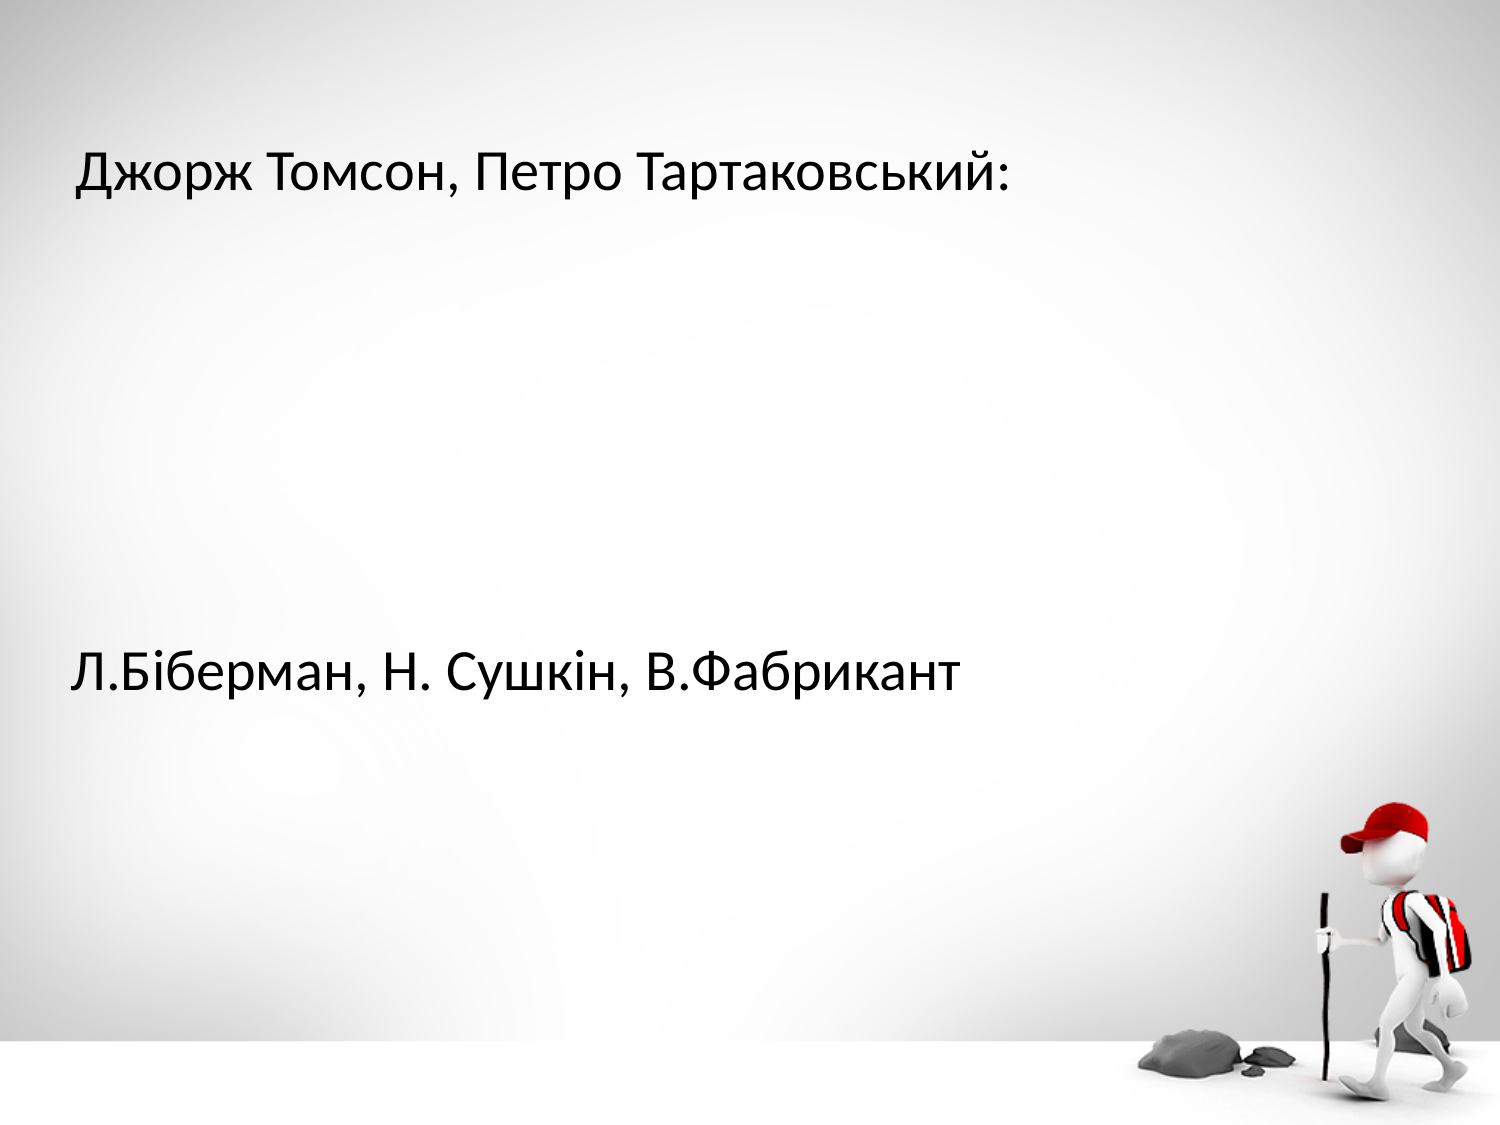

Джорж Томсон, Петро Тартаковський:
Л.Біберман, Н. Сушкін, В.Фабрикант